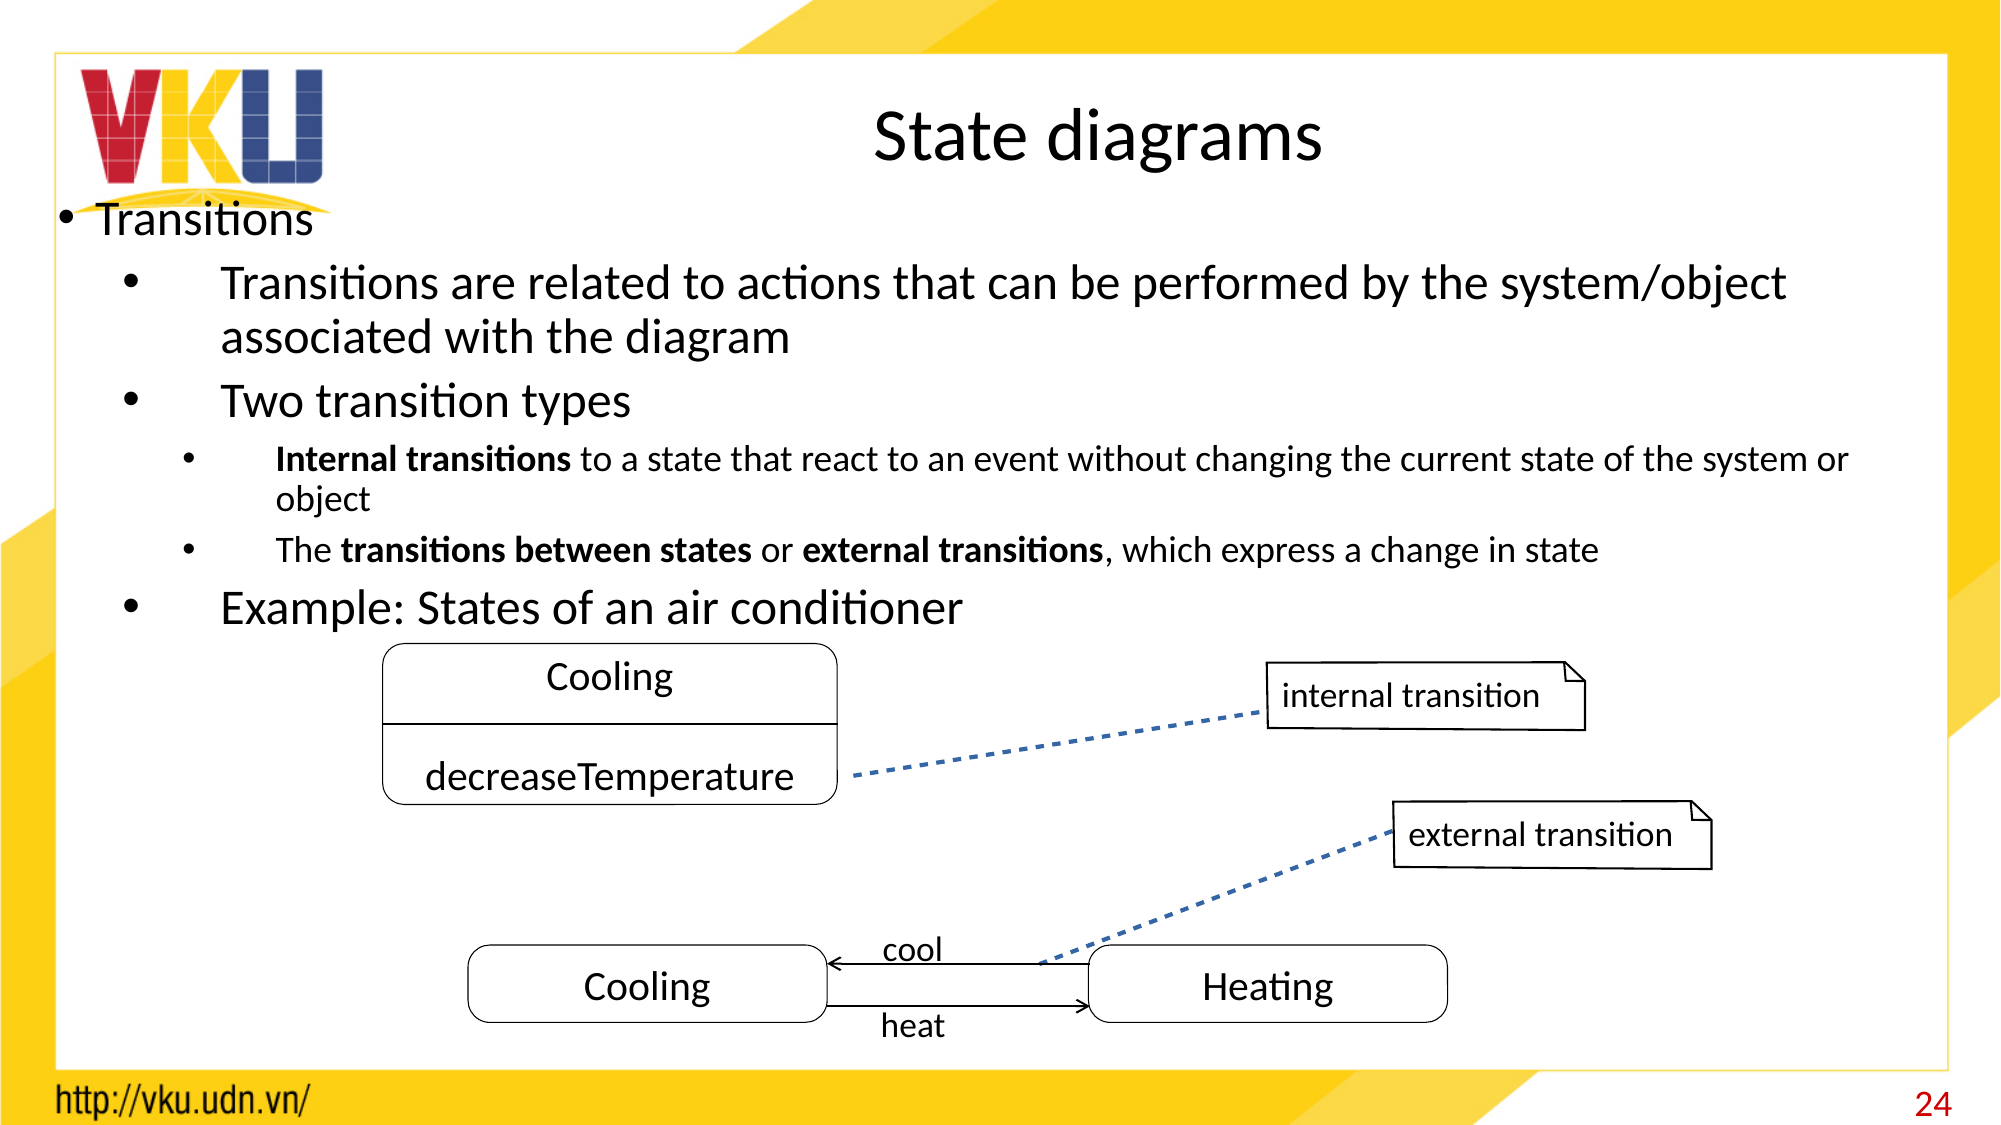

# State diagrams
Transitions
Transitions are related to actions that can be performed by the system/object associated with the diagram
Two transition types
Internal transitions to a state that react to an event without changing the current state of the system or object
The transitions between states or external transitions, which express a change in state
Example: States of an air conditioner
Cooling

decreaseTemperature

internal transition

external transition

cool
Cooling
Heating

heat
24